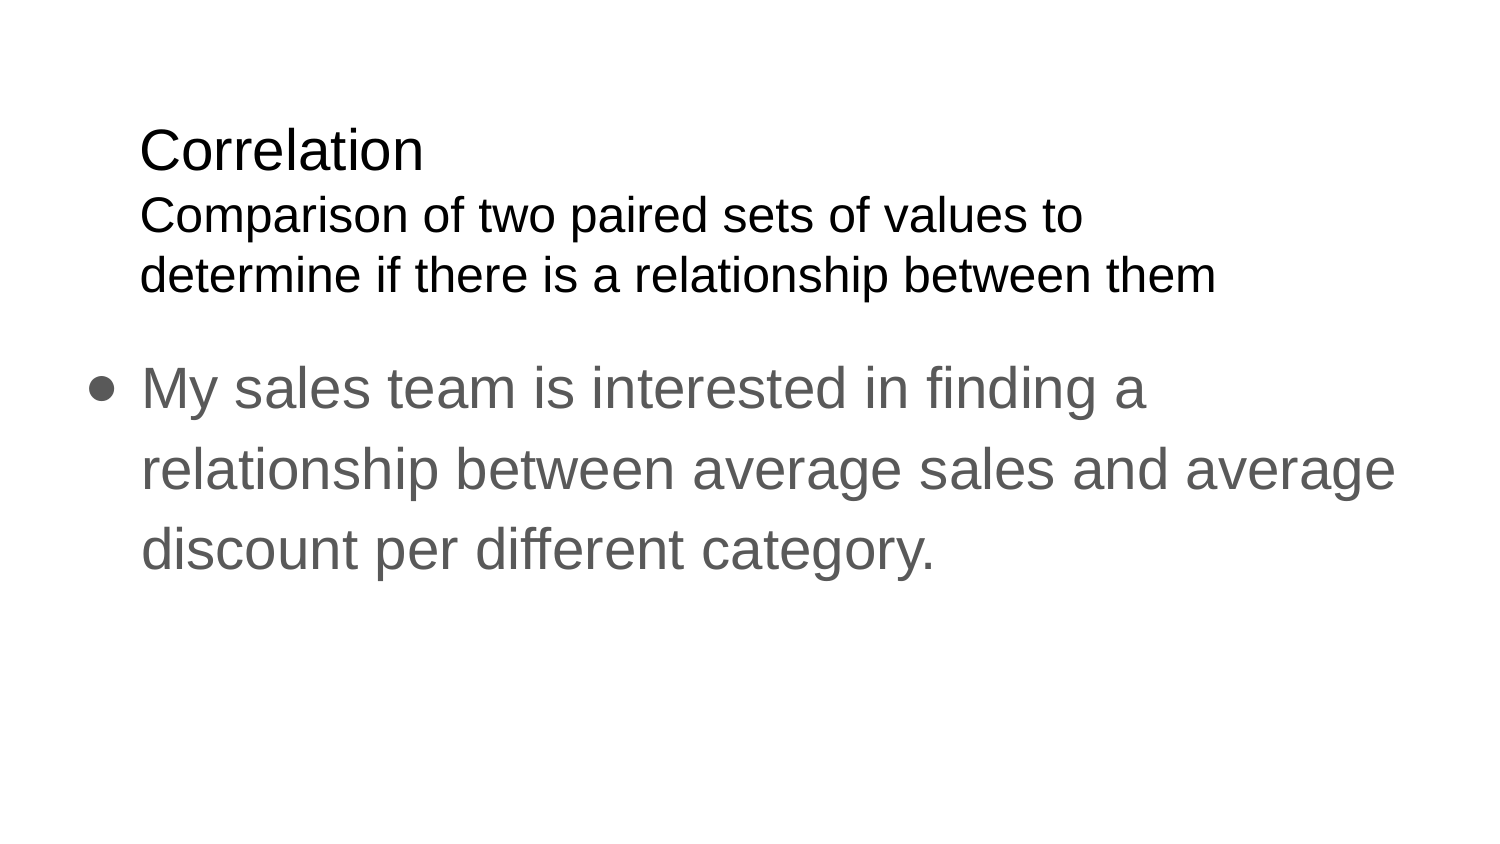

# Correlation Comparison of two paired sets of values to determine if there is a relationship between them
My sales team is interested in finding a relationship between average sales and average discount per different category.